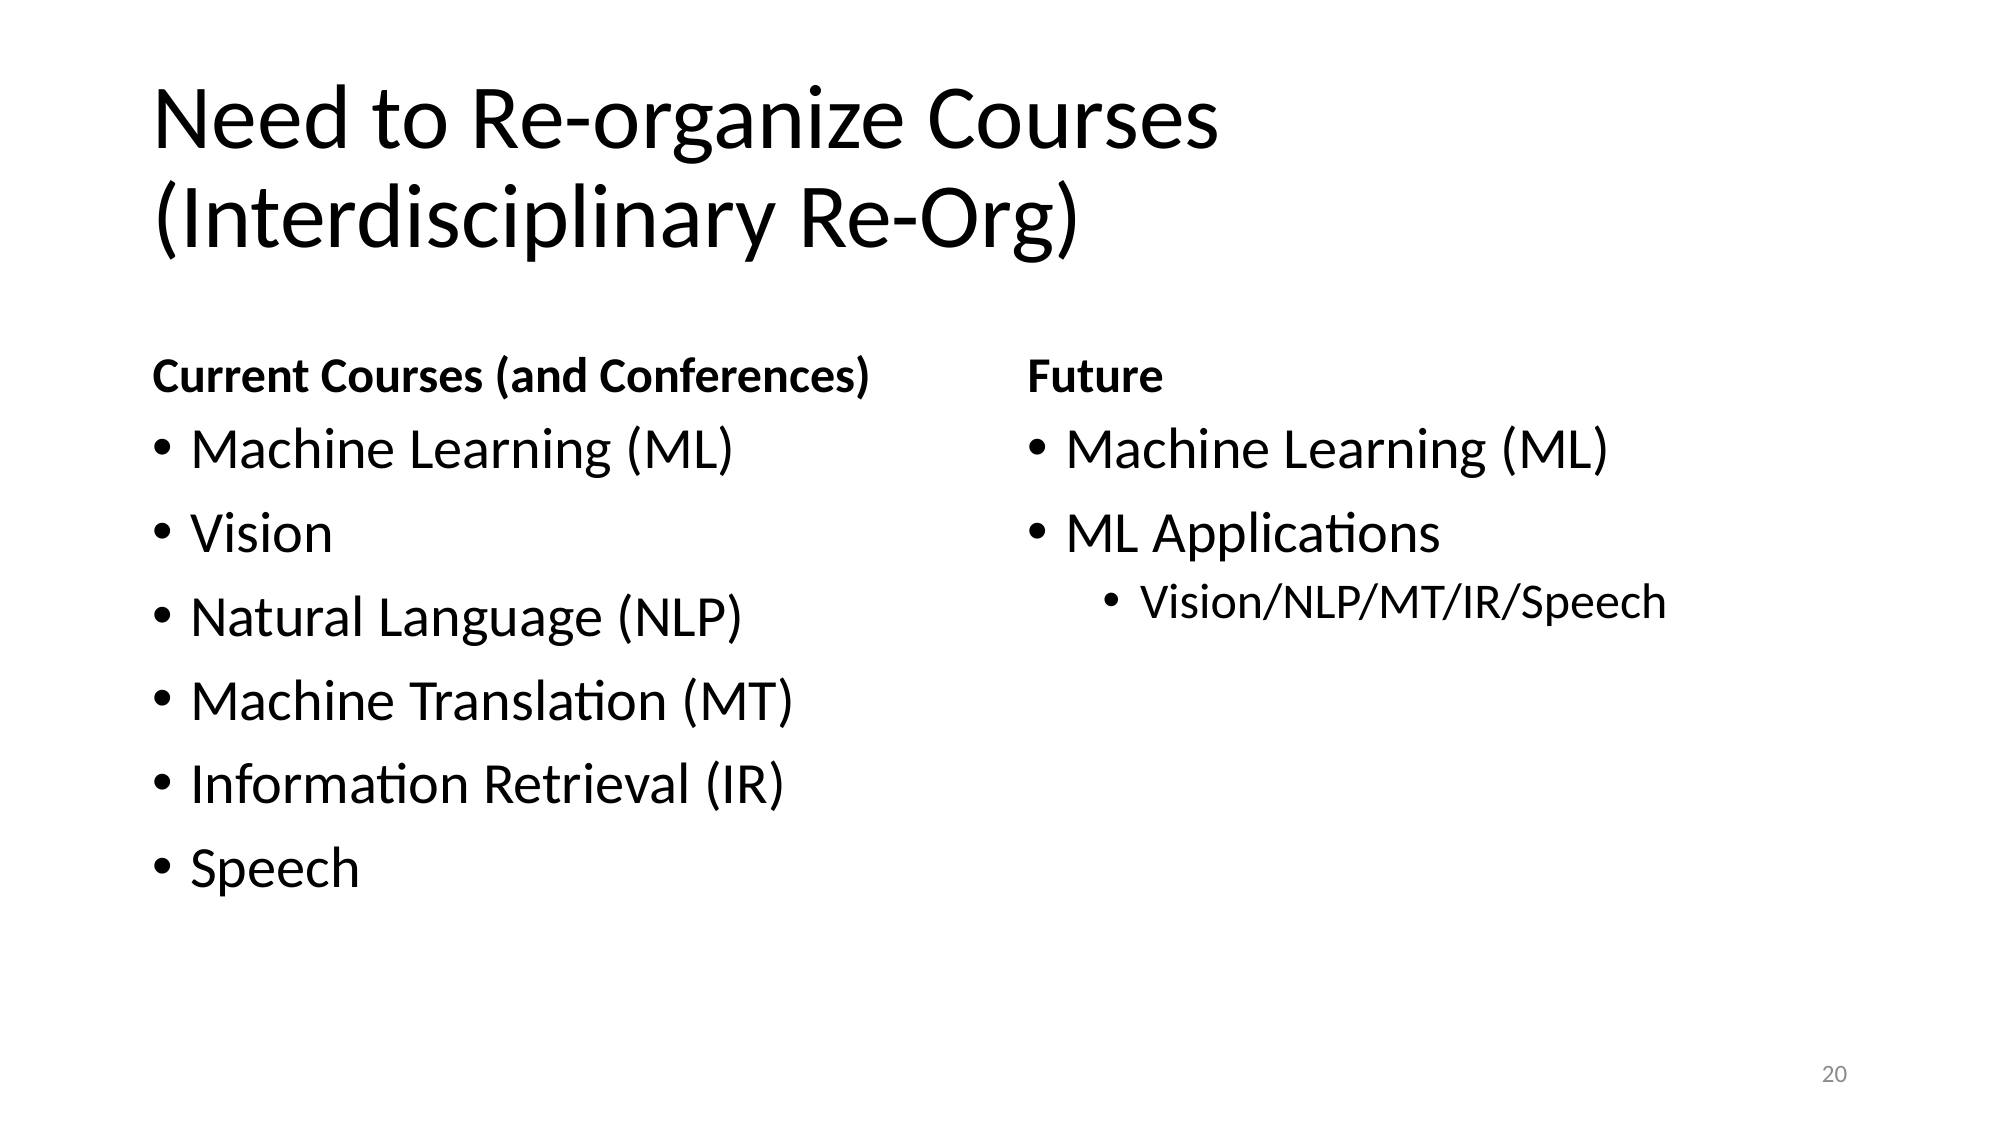

# Need to Re-organize Courses (Interdisciplinary Re-Org)
Current Courses (and Conferences)
Future
Machine Learning (ML)
Vision
Natural Language (NLP)
Machine Translation (MT)
Information Retrieval (IR)
Speech
Machine Learning (ML)
ML Applications
Vision/NLP/MT/IR/Speech
20